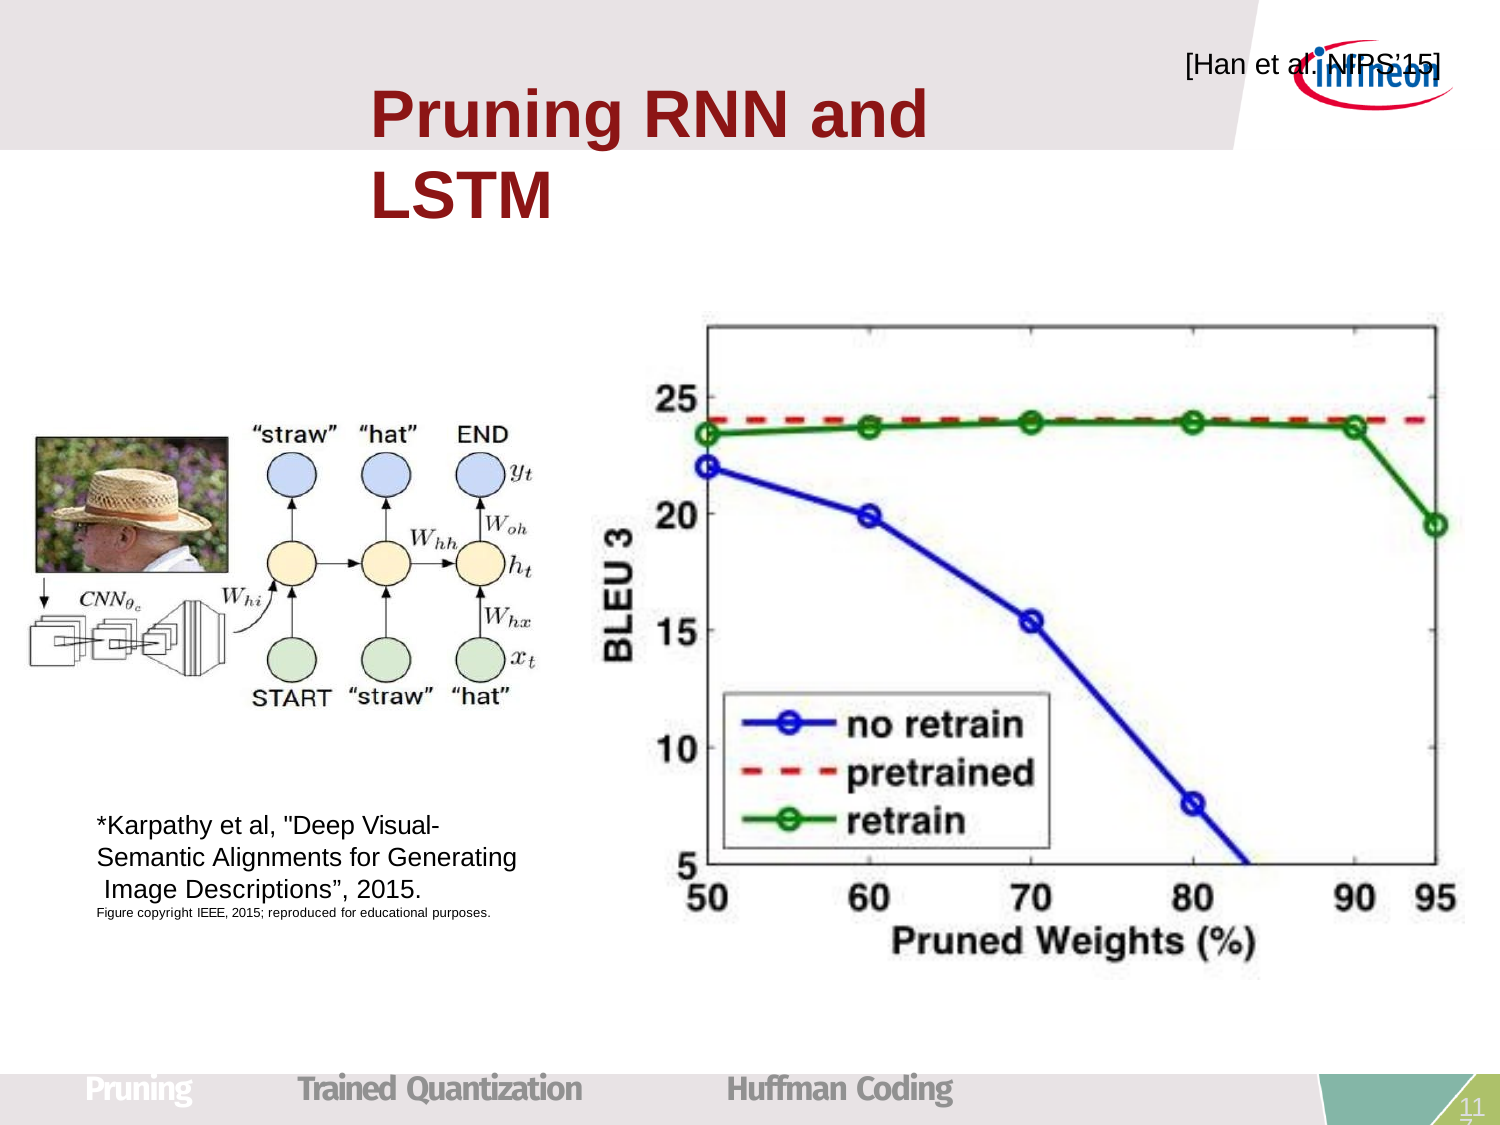

# [Han et al. NIPS’15]
Pruning RNN	and LSTM

*Karpathy et al, "Deep Visual-  Semantic Alignments for Generating  Image Descriptions”, 2015.
Figure copyright IEEE, 2015; reproduced for educational purposes.
Pruning
Trained Quantization
Huffman Coding
117